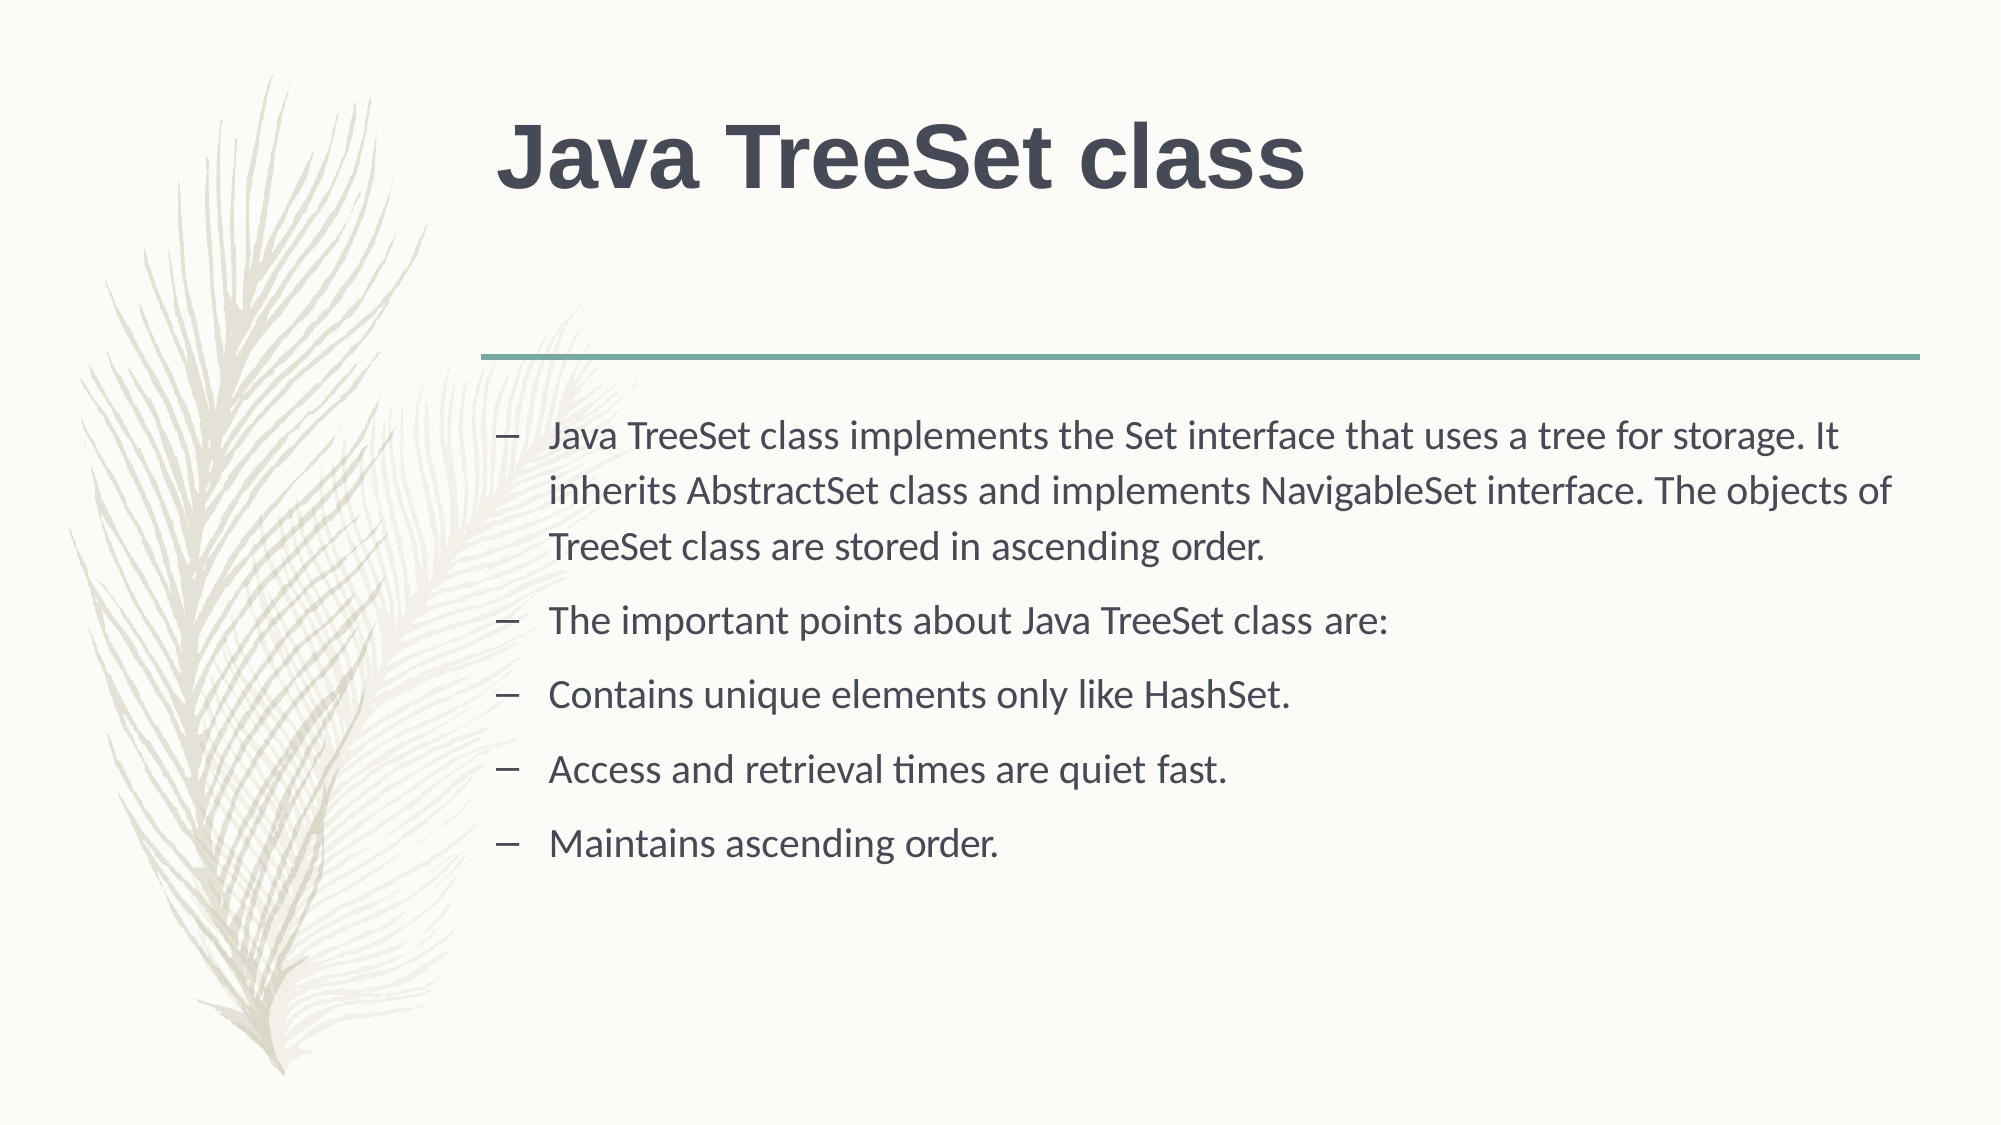

# Java TreeSet class
Java TreeSet class implements the Set interface that uses a tree for storage. It  inherits AbstractSet class and implements NavigableSet interface. The objects of  TreeSet class are stored in ascending order.
The important points about Java TreeSet class are:
Contains unique elements only like HashSet.
Access and retrieval times are quiet fast.
Maintains ascending order.